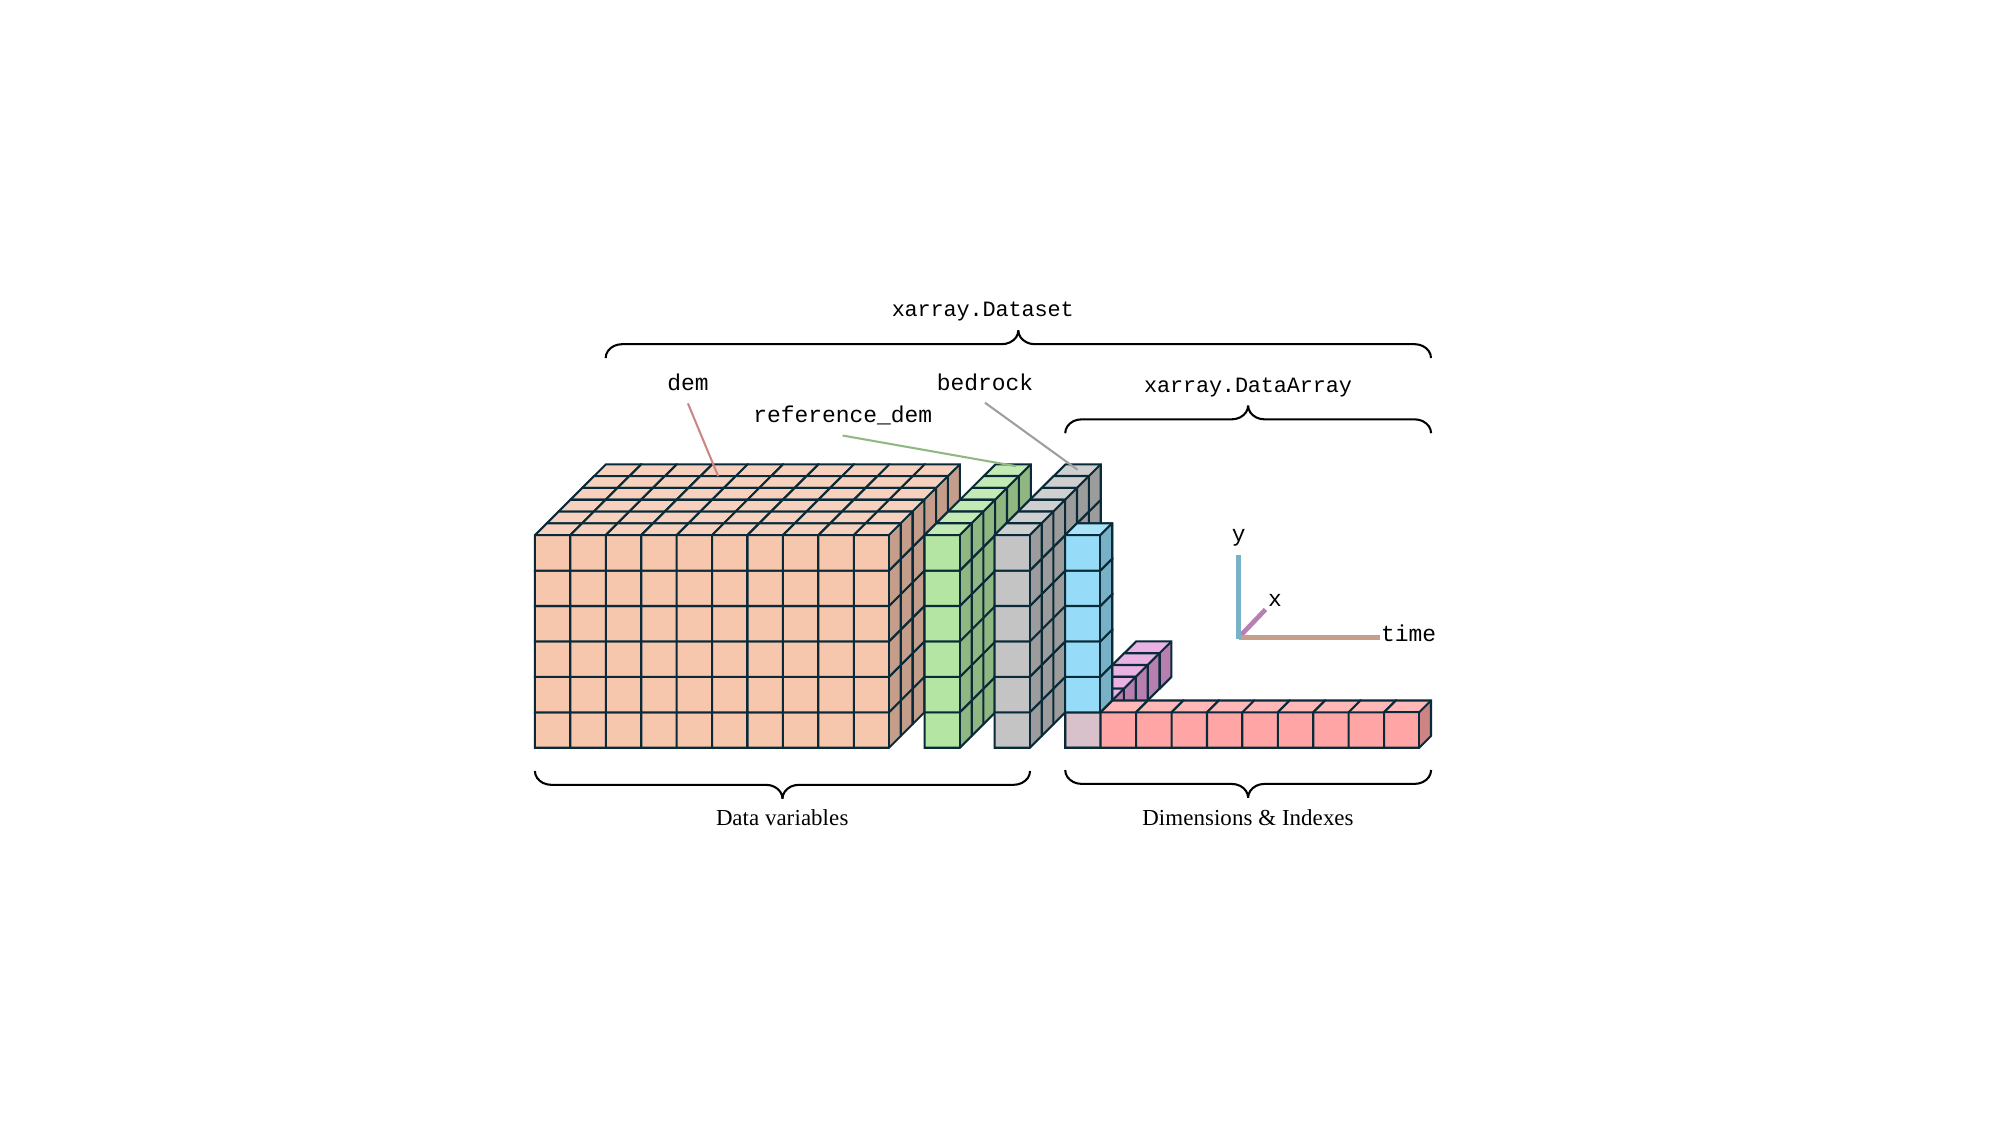

xarray.Dataset
bedrock
dem
xarray.DataArray
reference_dem

y

x

time

Data variables
Dimensions & Indexes